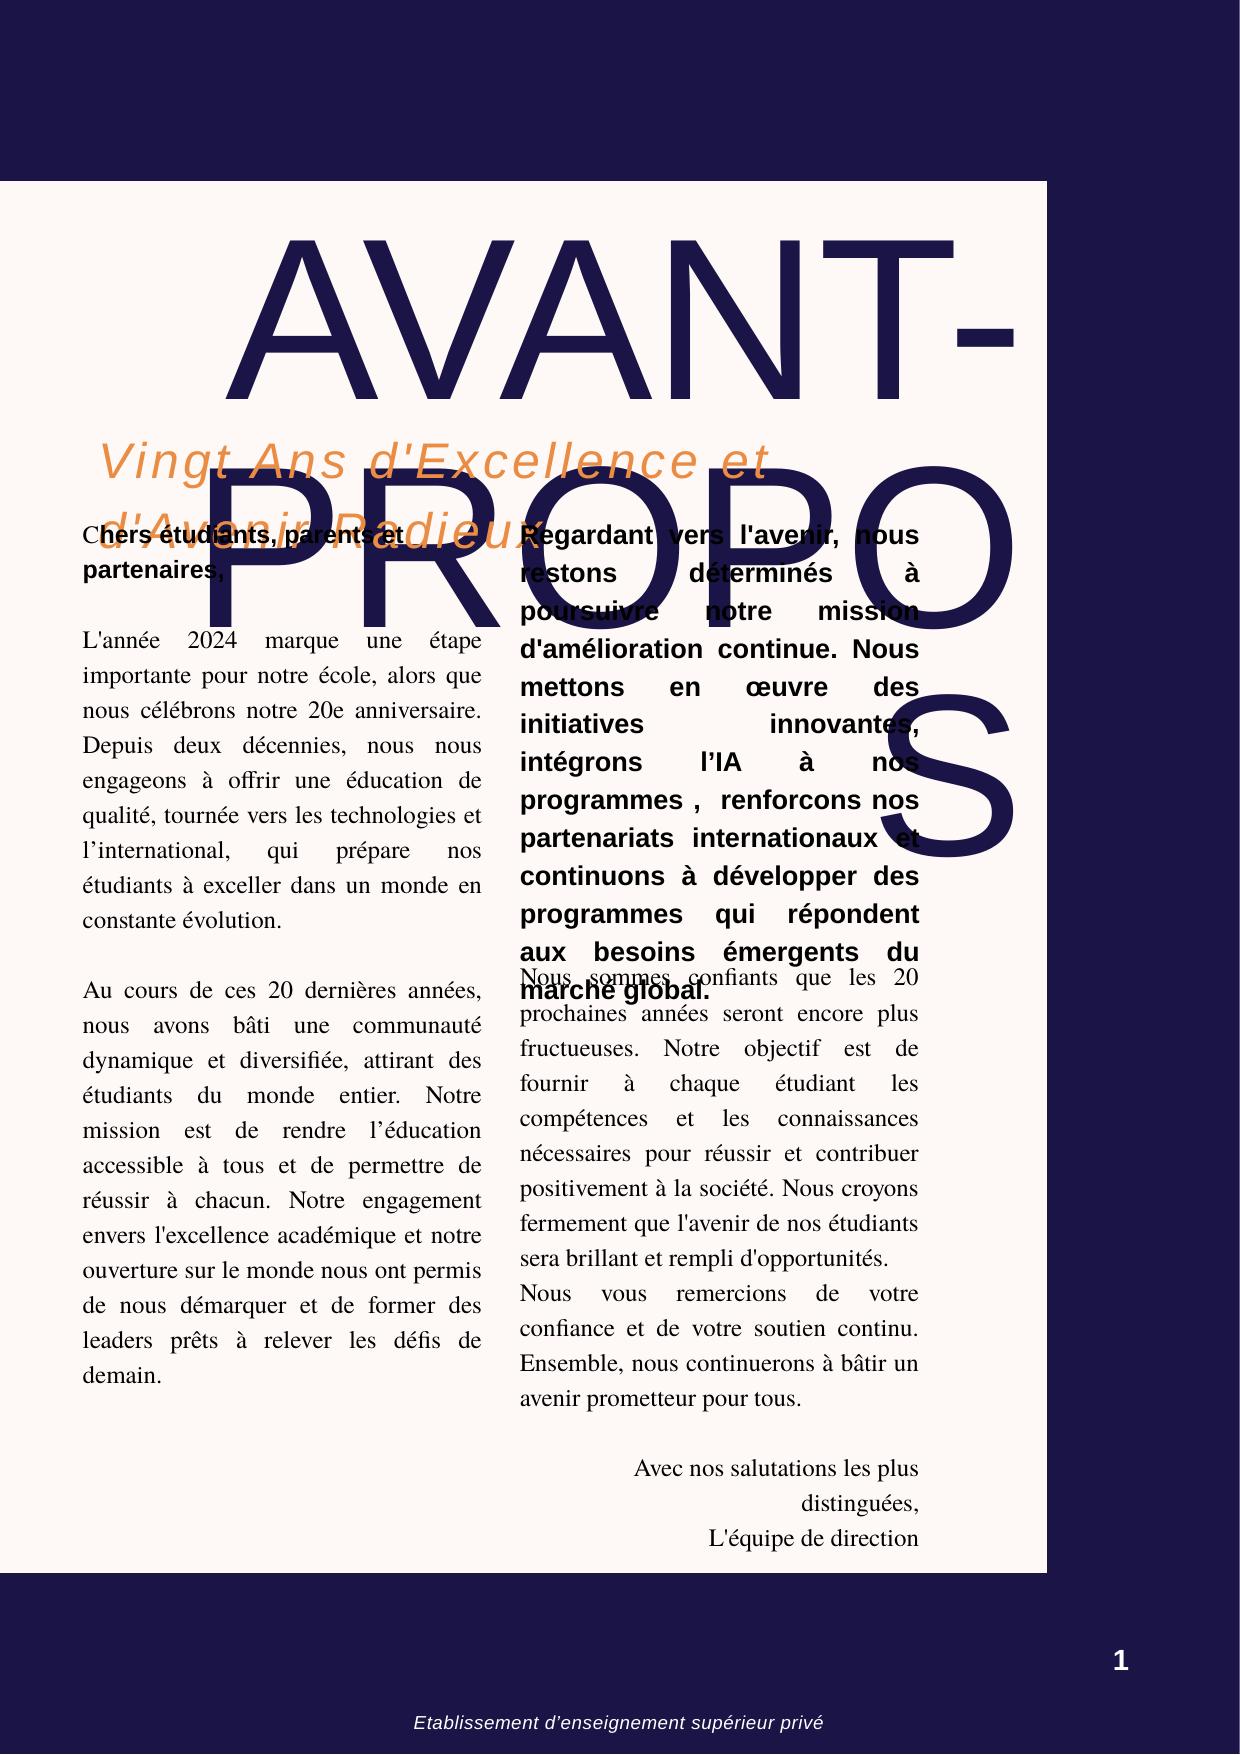

AVANT-PROPOS
Vingt Ans d'Excellence et d'Avenir Radieux

Regardant vers l'avenir, nous restons déterminés à poursuivre notre mission d'amélioration continue. Nous mettons en œuvre des initiatives innovantes, intégrons l’IA à nos programmes ,  renforcons nos partenariats internationaux et continuons à développer des programmes qui répondent aux besoins émergents du marché global.

Chers étudiants, parents et partenaires,

L'année 2024 marque une étape importante pour notre école, alors que nous célébrons notre 20e anniversaire. Depuis deux décennies, nous nous engageons à offrir une éducation de qualité, tournée vers les technologies et l’international, qui prépare nos étudiants à exceller dans un monde en constante évolution.

Au cours de ces 20 dernières années, nous avons bâti une communauté dynamique et diversifiée, attirant des étudiants du monde entier. Notre mission est de rendre l’éducation accessible à tous et de permettre de réussir à chacun. Notre engagement envers l'excellence académique et notre ouverture sur le monde nous ont permis de nous démarquer et de former des leaders prêts à relever les défis de demain.

Nous sommes confiants que les 20 prochaines années seront encore plus fructueuses. Notre objectif est de fournir à chaque étudiant les compétences et les connaissances nécessaires pour réussir et contribuer positivement à la société. Nous croyons fermement que l'avenir de nos étudiants sera brillant et rempli d'opportunités.
Nous vous remercions de votre confiance et de votre soutien continu. Ensemble, nous continuerons à bâtir un avenir prometteur pour tous.

Avec nos salutations les plus distinguées,
L'équipe de direction

1
Etablissement d’enseignement supérieur privé